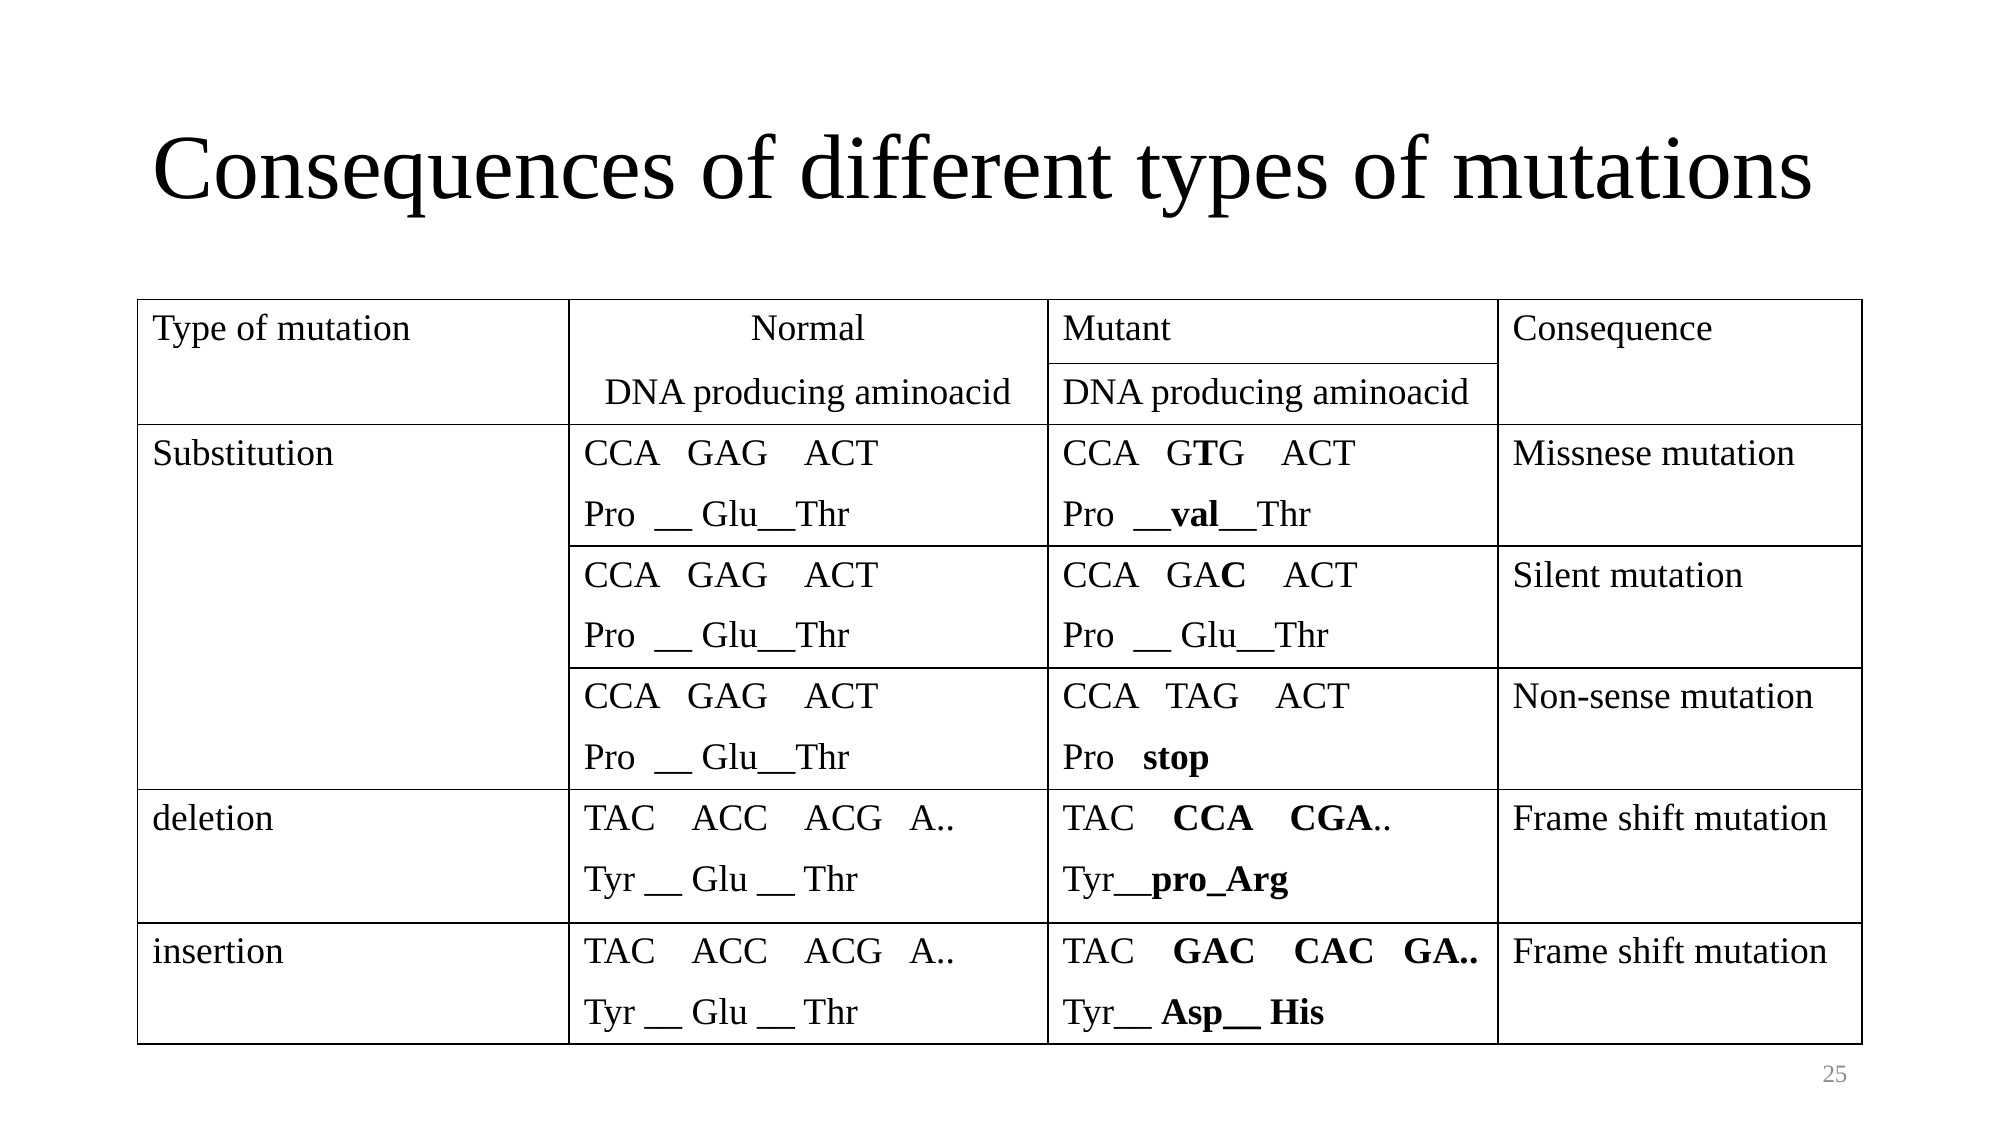

# Consequences of different types of mutations
| Type of mutation | Normal | Mutant | Consequence |
| --- | --- | --- | --- |
|  | DNA producing aminoacid | DNA producing aminoacid |  |
| Substitution | CCA GAG ACT | CCA GTG ACT | Missnese mutation |
|  | Pro \_\_ Glu\_\_Thr | Pro \_\_val\_\_Thr |  |
|  | CCA GAG ACT | CCA GAC ACT | Silent mutation |
|  | Pro \_\_ Glu\_\_Thr | Pro \_\_ Glu\_\_Thr |  |
|  | CCA GAG ACT | CCA TAG ACT | Non-sense mutation |
|  | Pro \_\_ Glu\_\_Thr | Pro stop |  |
| deletion | TAC ACC ACG A.. | TAC CCA CGA.. | Frame shift mutation |
|  | Tyr \_\_ Glu \_\_ Thr | Tyr\_\_pro\_Arg |  |
| insertion | TAC ACC ACG A.. | TAC GAC CAC GA.. | Frame shift mutation |
|  | Tyr \_\_ Glu \_\_ Thr | Tyr\_\_ Asp\_\_ His |  |
25